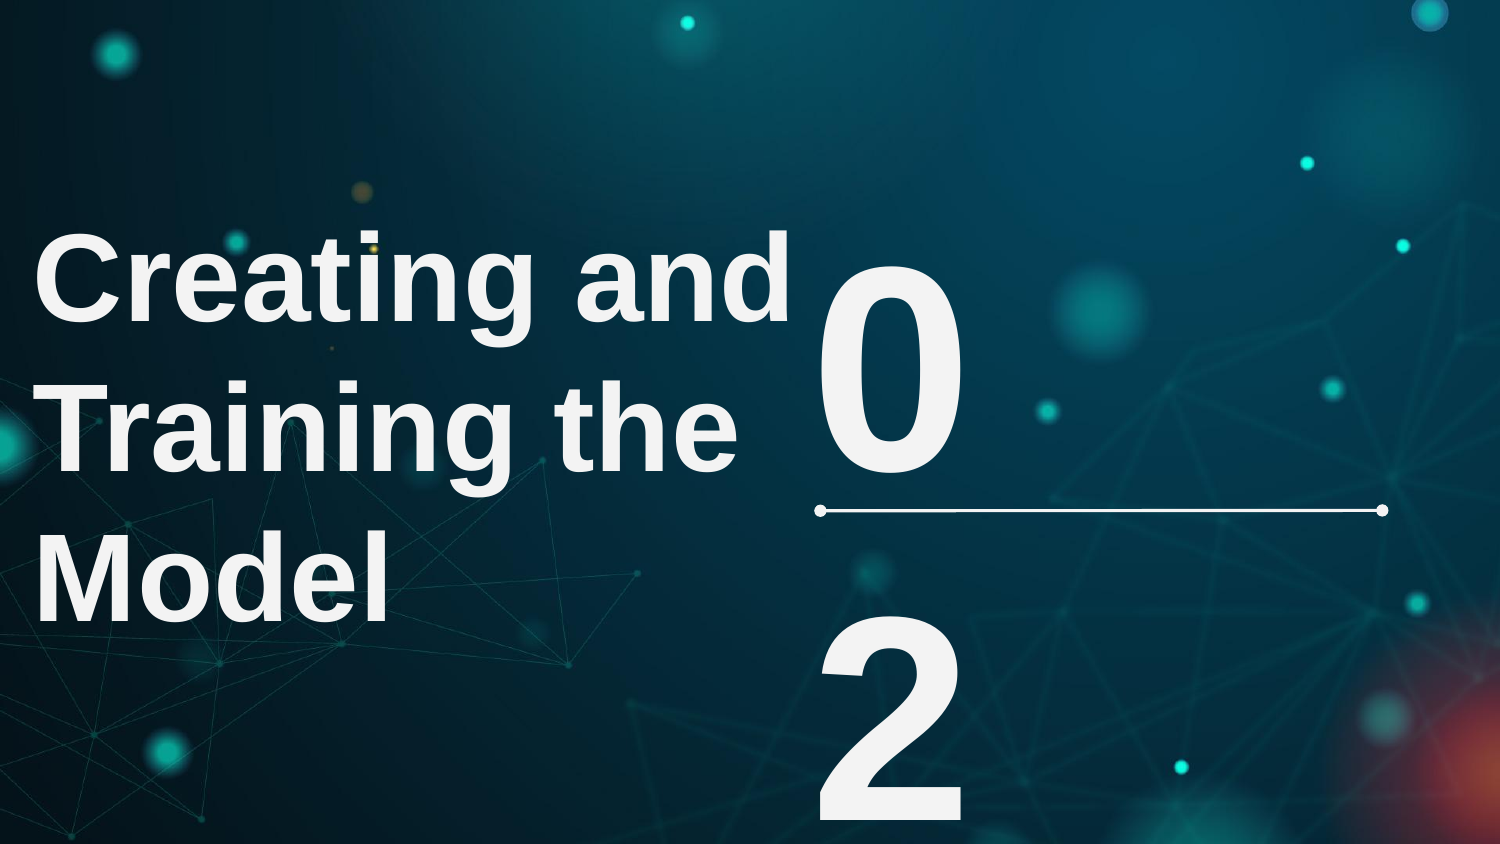

# Creating and Training the Model
02